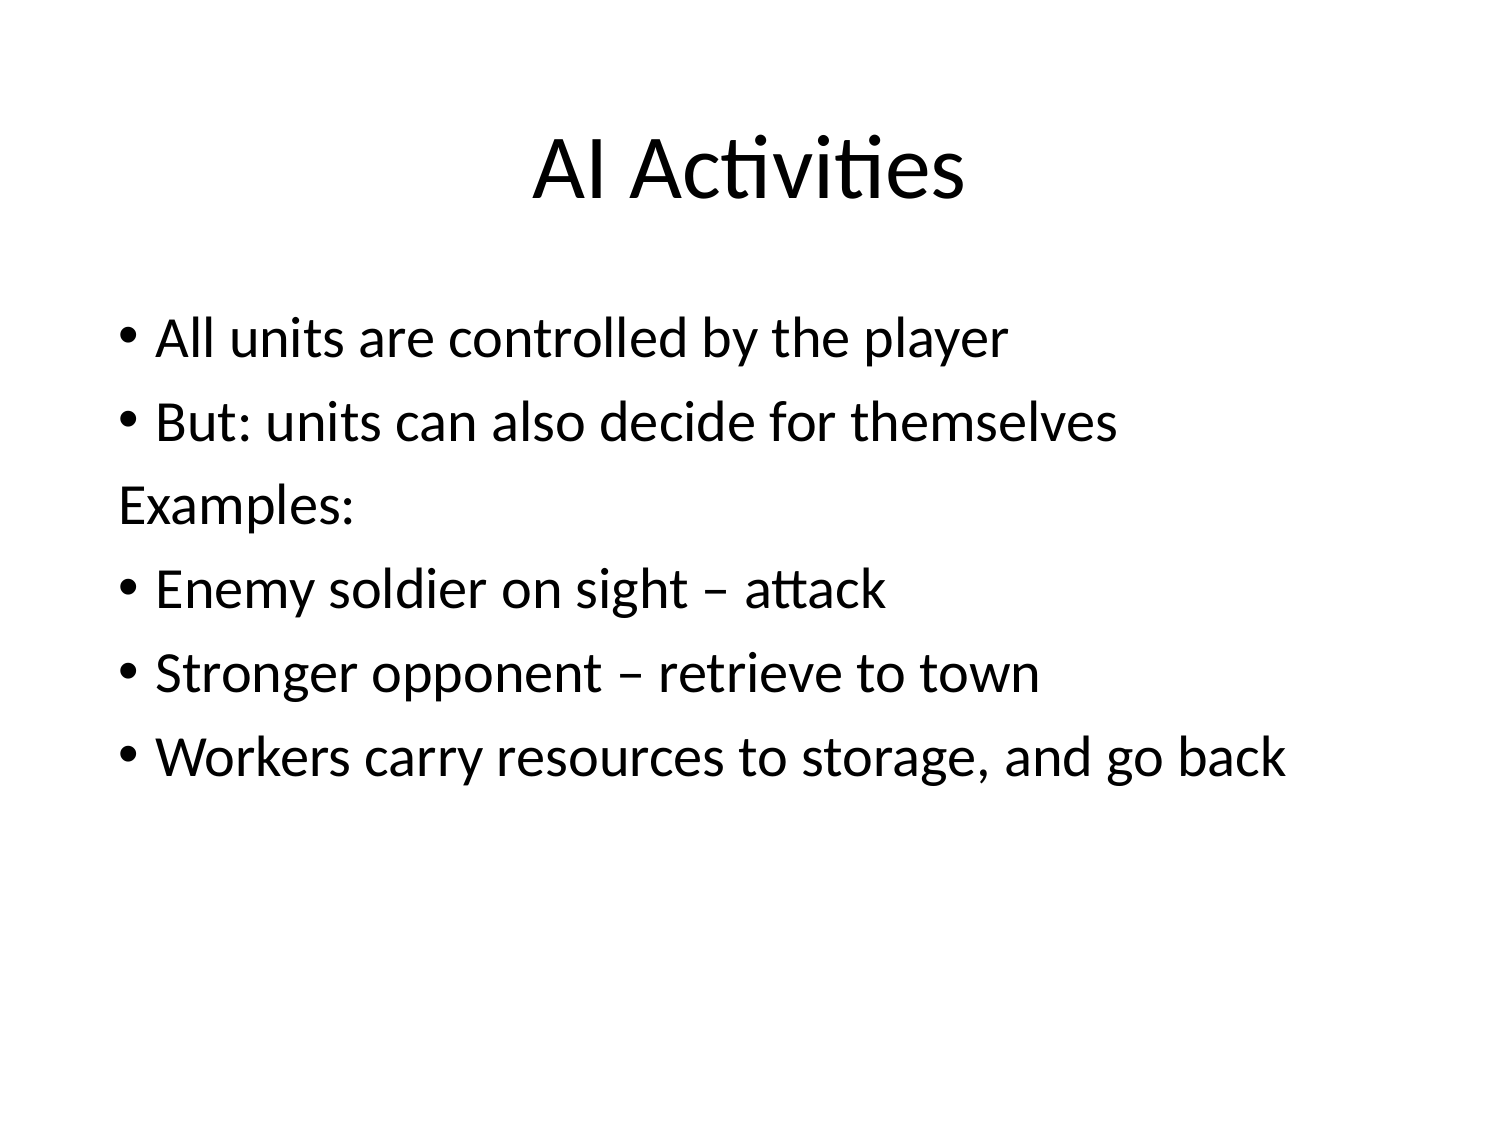

# AI Activities
All units are controlled by the player
But: units can also decide for themselves
Examples:
Enemy soldier on sight – attack
Stronger opponent – retrieve to town
Workers carry resources to storage, and go back